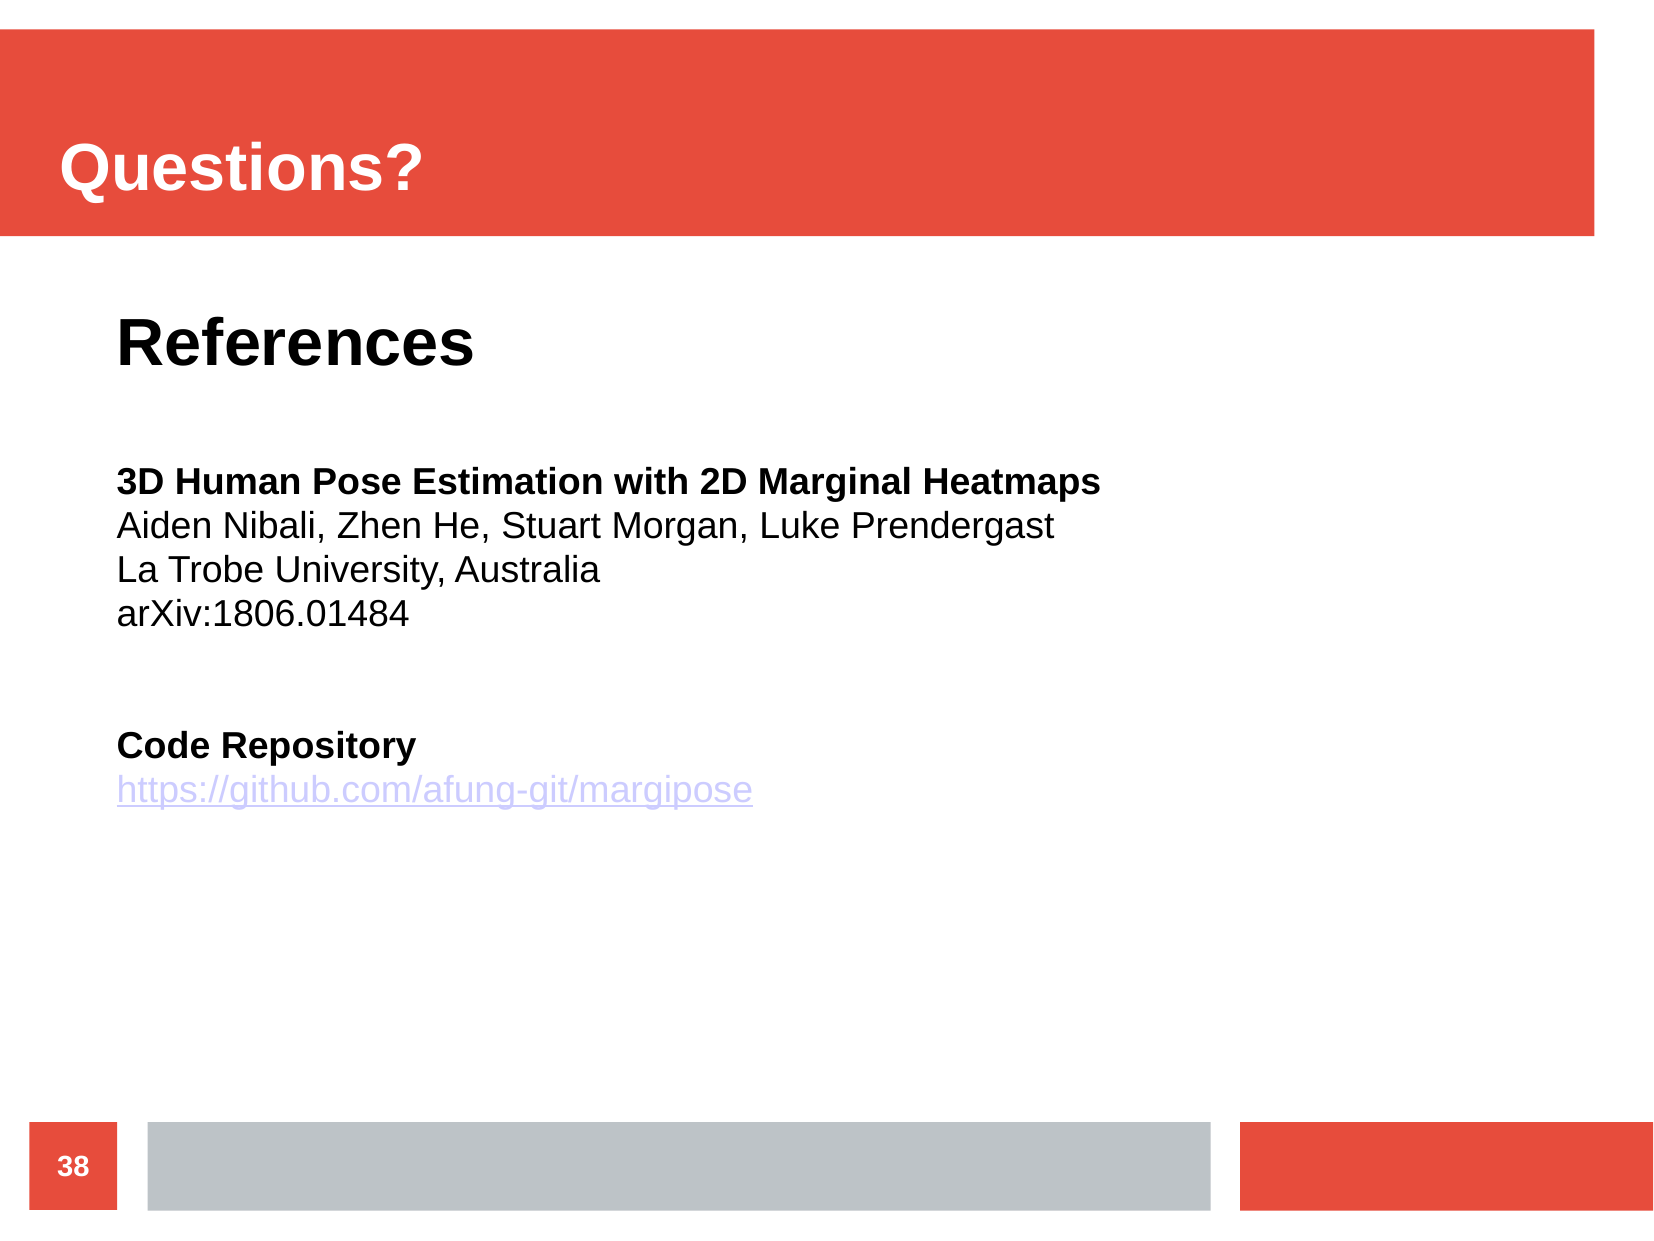

Questions?
References

3D Human Pose Estimation with 2D Marginal Heatmaps
Aiden Nibali, Zhen He, Stuart Morgan, Luke Prendergast
La Trobe University, Australia
arXiv:1806.01484

Code Repository
https://github.com/afung-git/margipose
38